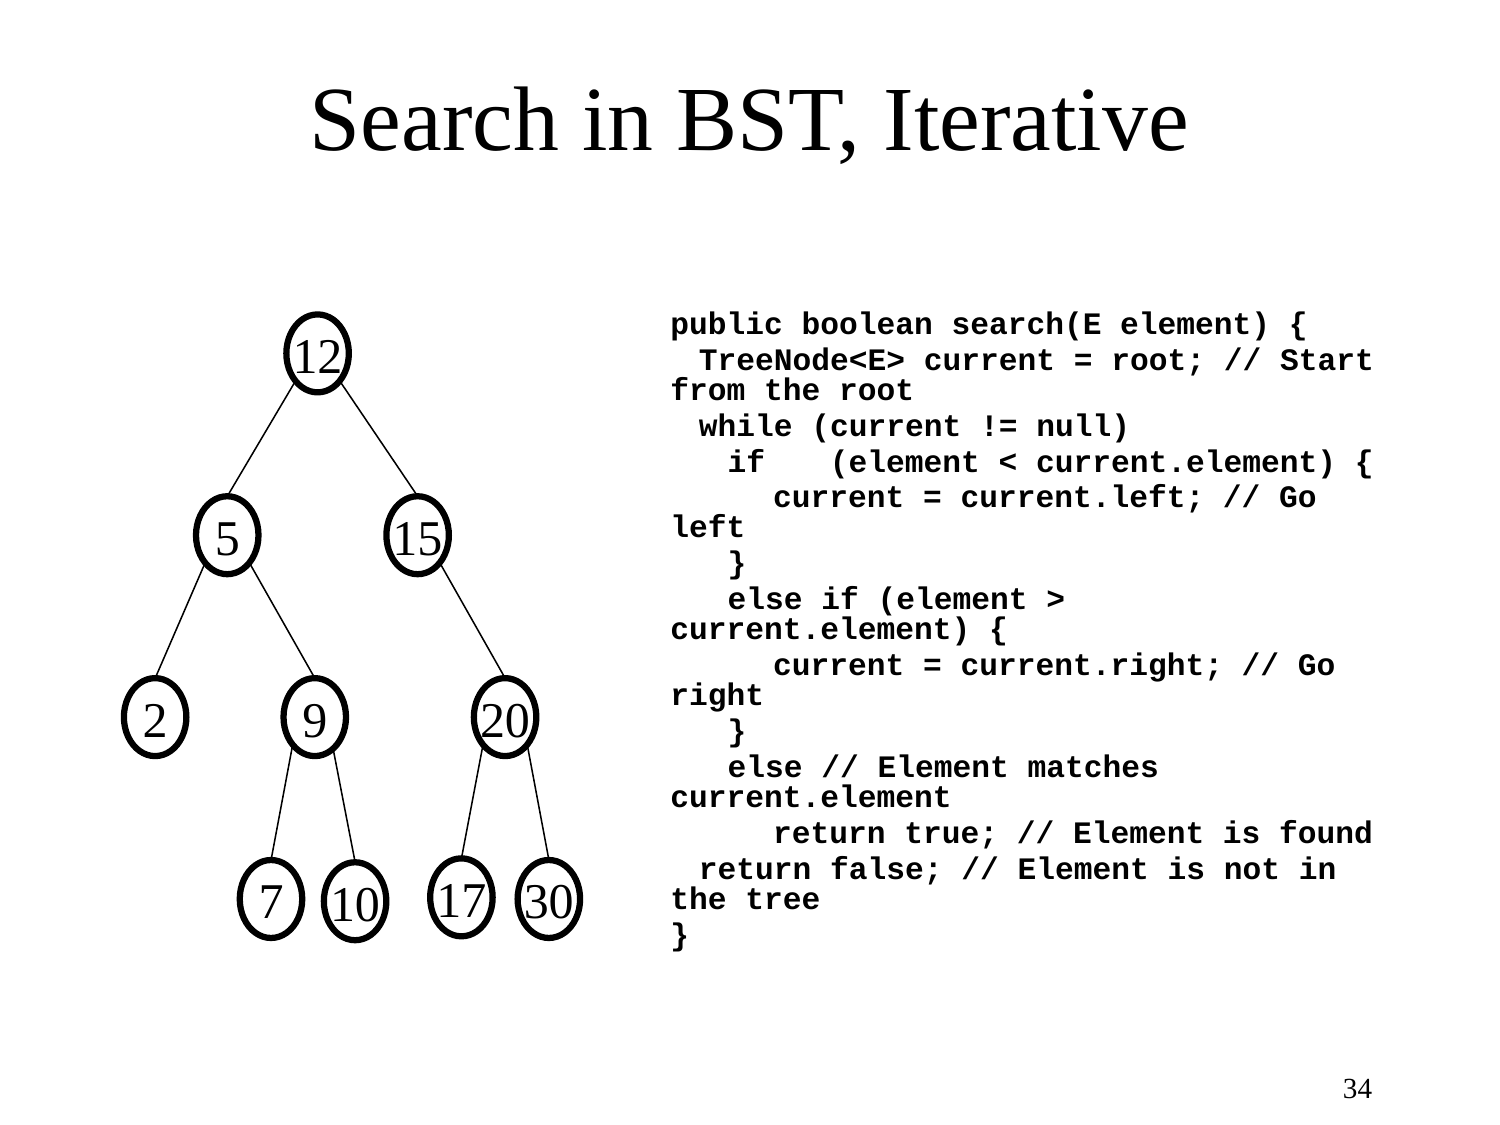

# Search in BST, Iterative
public boolean search(E element) {
TreeNode<E> current = root; // Start from the root
while (current != null)
if	 (element < current.element) {
current = current.left; // Go left
}
else if (element > current.element) {
current = current.right; // Go right
}
else // Element matches current.element
return true; // Element is found
return false; // Element is not in the tree
}

12
5
15
2
9
20
17
7
30
10
34